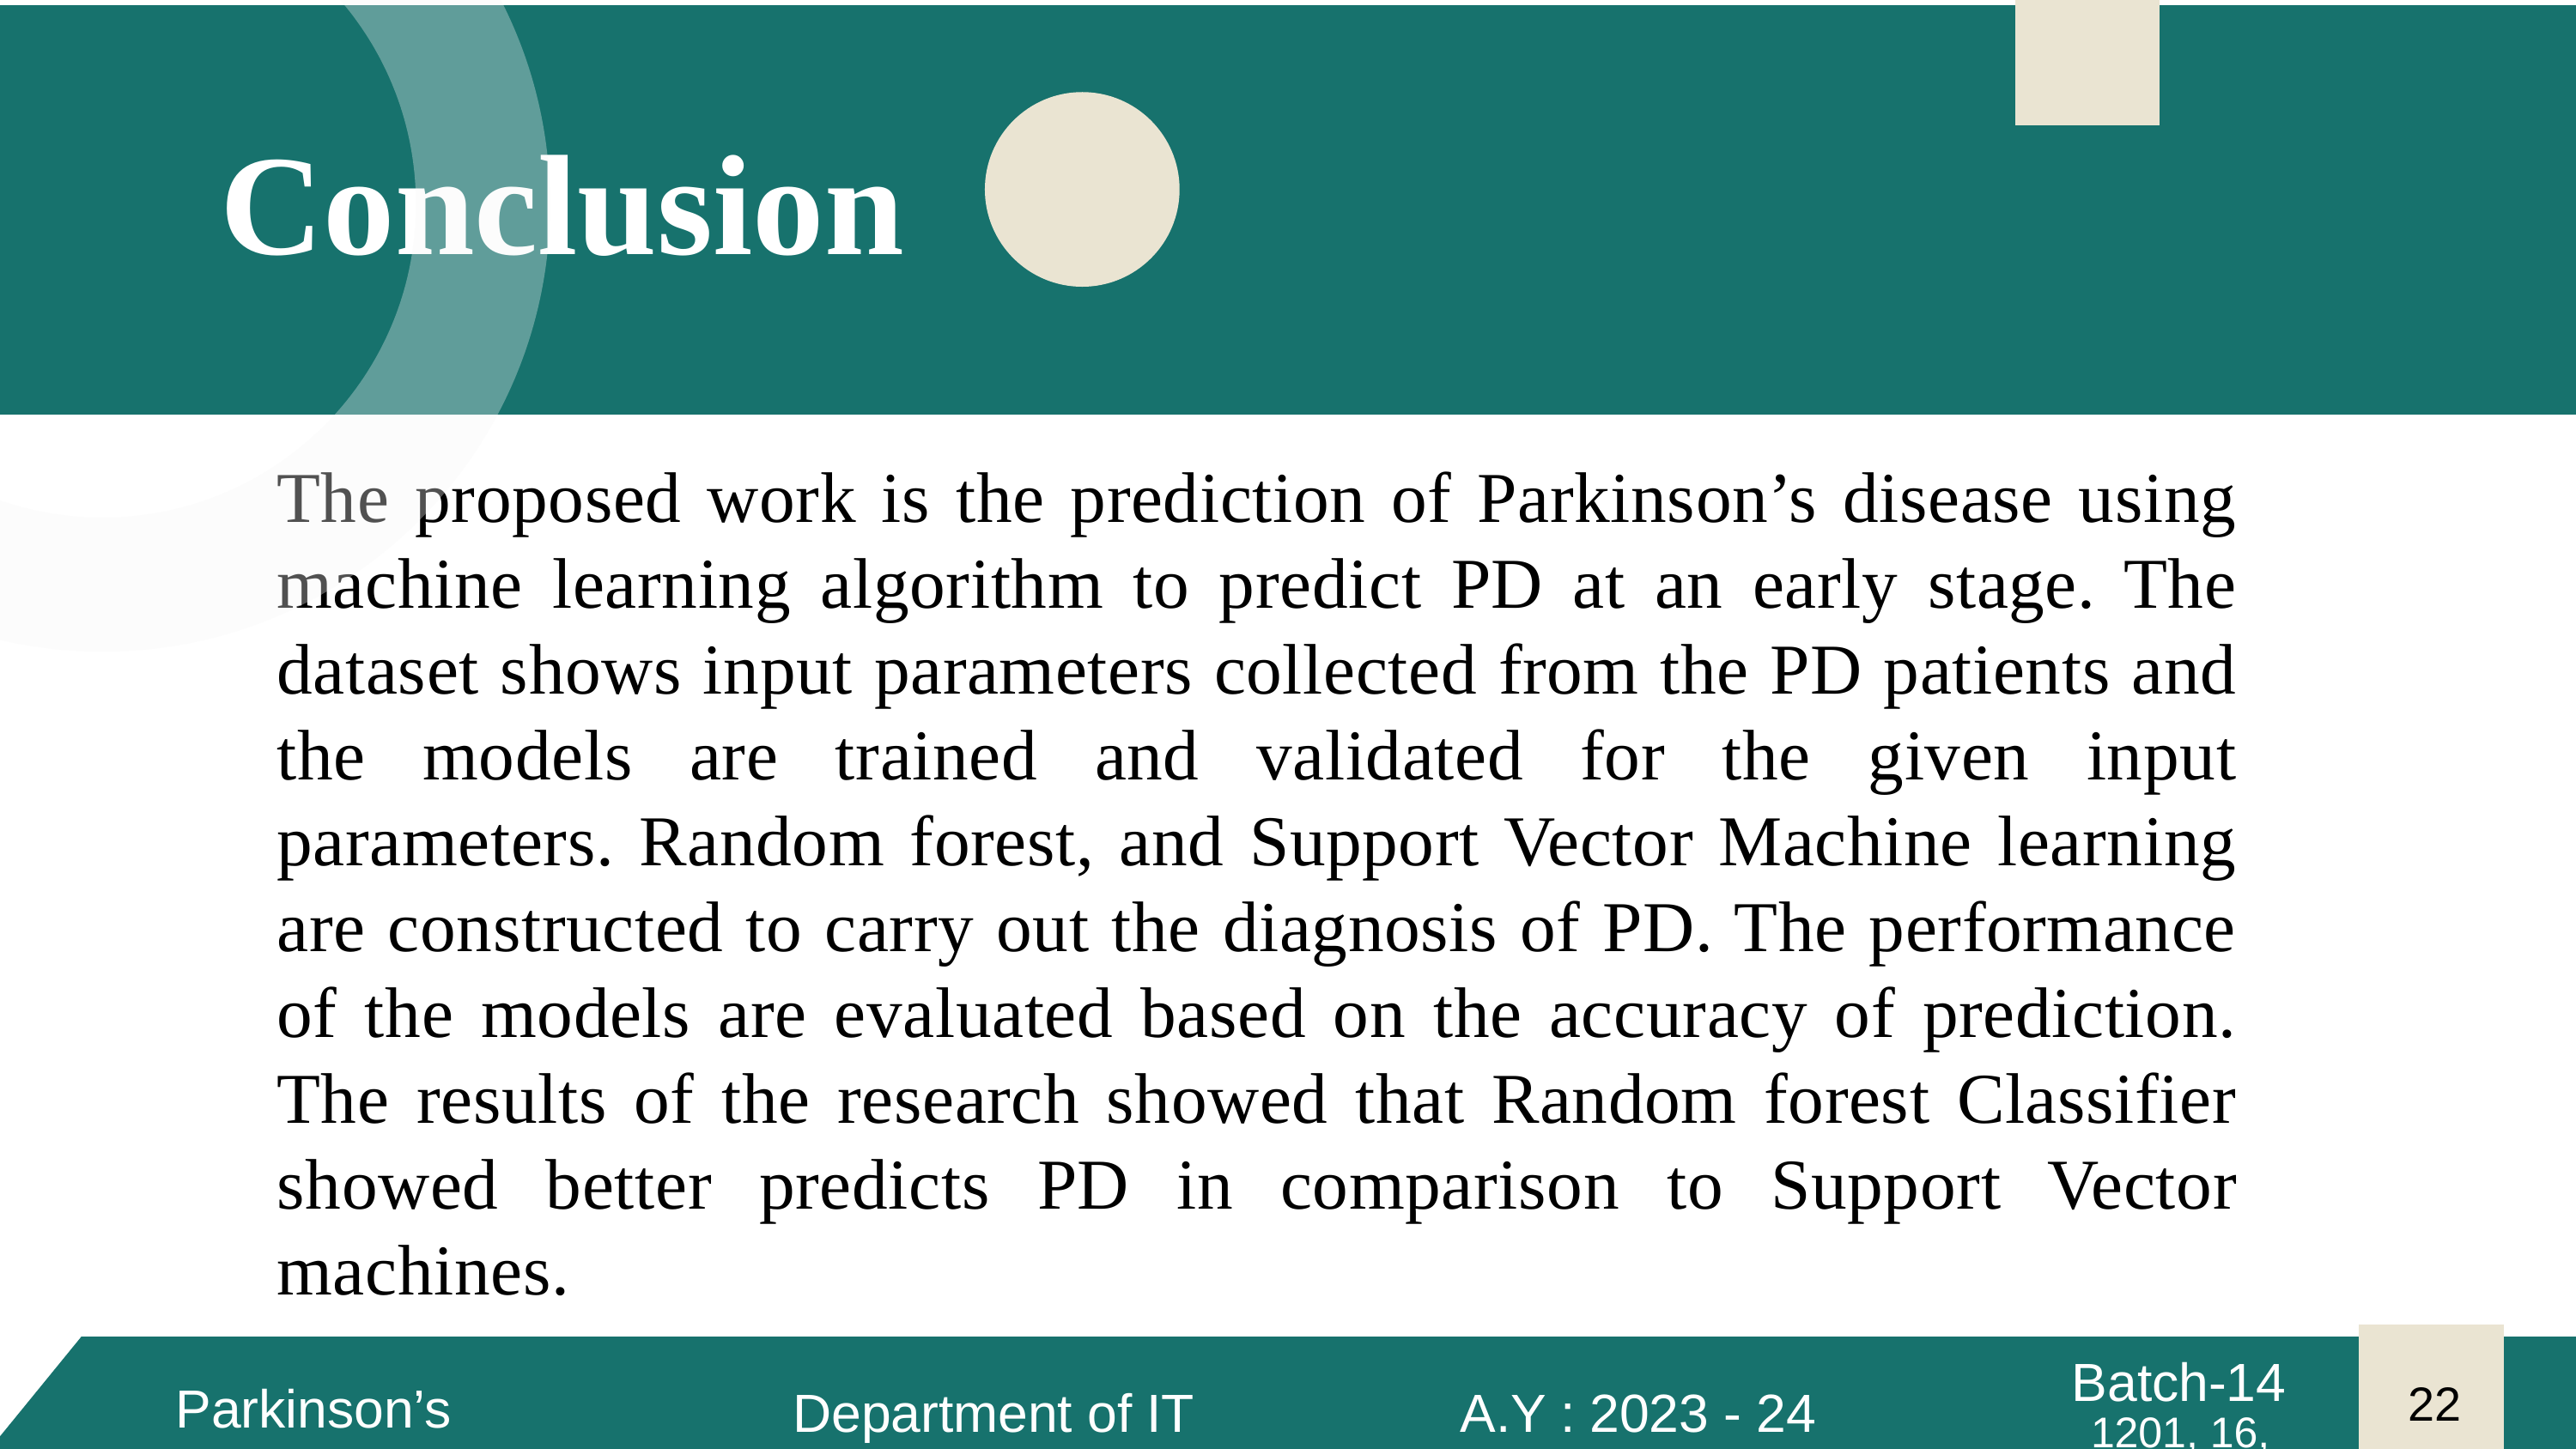

Conclusion

The proposed work is the prediction of Parkinson’s disease using machine learning algorithm to predict PD at an early stage. The dataset shows input parameters collected from the PD patients and the models are trained and validated for the given input parameters. Random forest, and Support Vector Machine learning are constructed to carry out the diagnosis of PD. The performance of the models are evaluated based on the accuracy of prediction. The results of the research showed that Random forest Classifier showed better predicts PD in comparison to Support Vector machines.

Batch-14

22
Batch -14
1
Batch-14
Parkinson’s disease
2
A.Y : 2023 - 24
Department of IT
PD Detection
1201, 16, 22